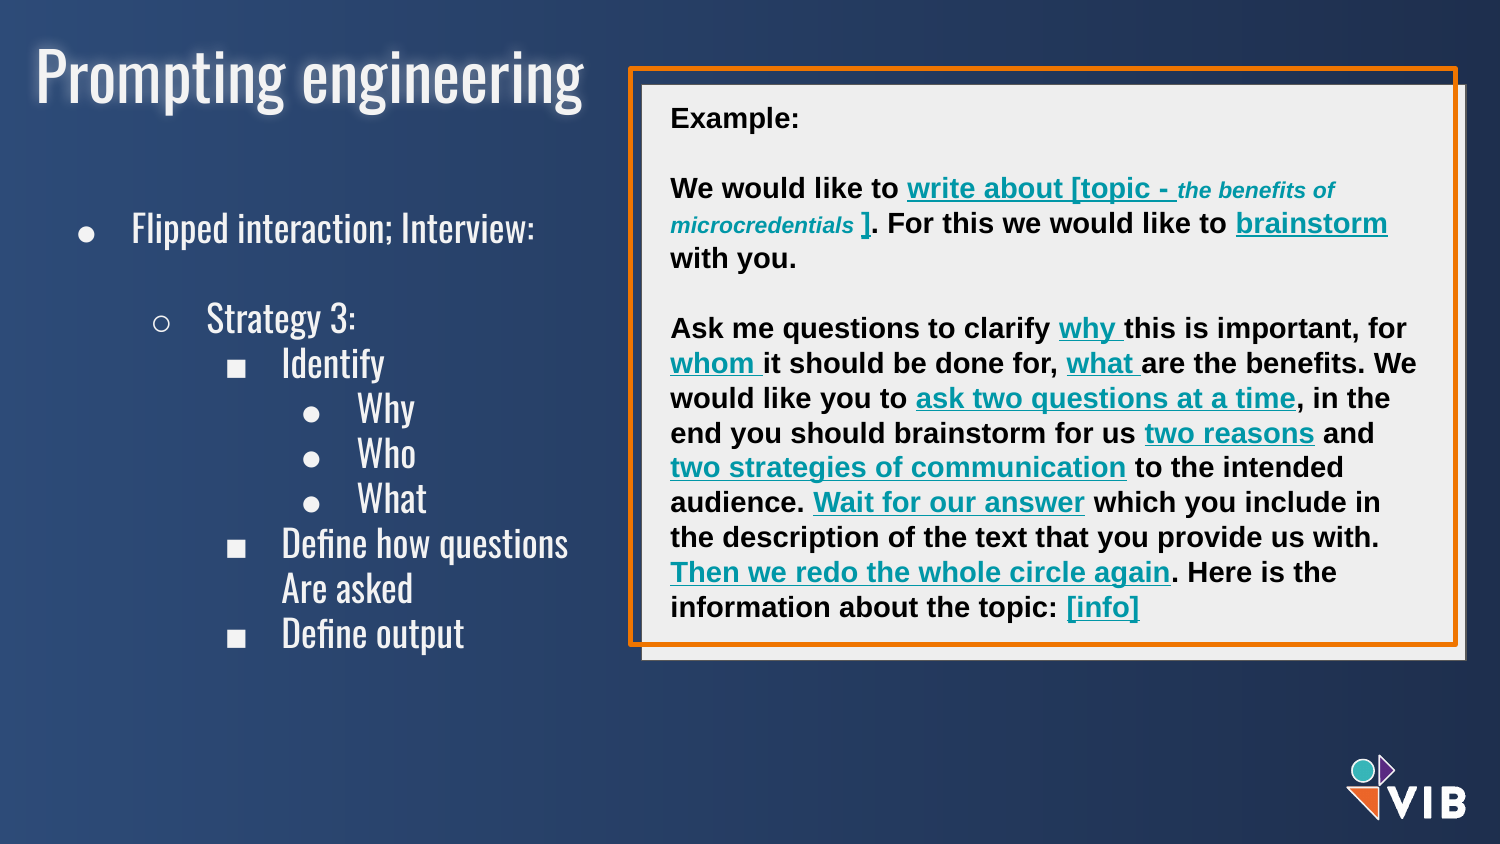

Prompting engineering

Example:
We would like to write about [topic - the benefits of microcredentials ]. For this we would like to brainstorm with you.
Ask me questions to clarify why this is important, for whom it should be done for, what are the benefits. We would like you to ask two questions at a time, in the end you should brainstorm for us two reasons and two strategies of communication to the intended audience. Wait for our answer which you include in the description of the text that you provide us with. Then we redo the whole circle again. Here is the information about the topic: [info]
Flipped interaction; Interview:
Strategy 3:
Identify
Why
Who
What
Define how questions
Are asked
Define output